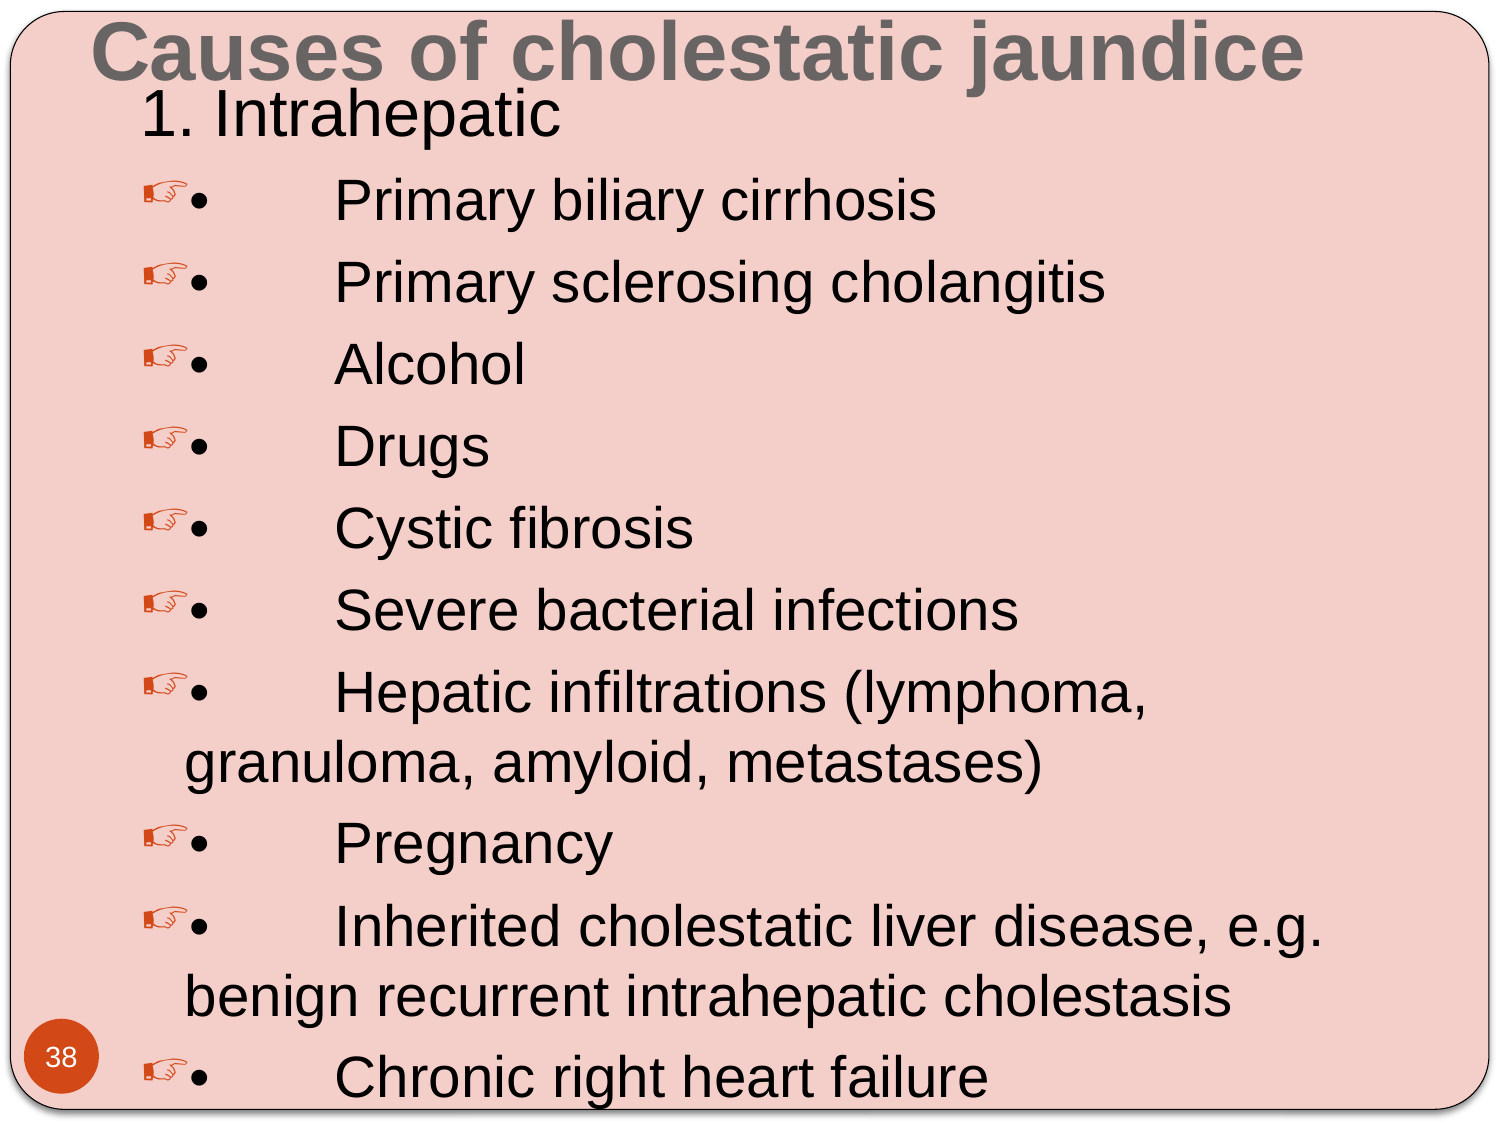

# Causes of cholestatic jaundice
1. Intrahepatic
•	Primary biliary cirrhosis
•	Primary sclerosing cholangitis
•	Alcohol
•	Drugs
•	Cystic fibrosis
•	Severe bacterial infections
•	Hepatic infiltrations (lymphoma, granuloma, amyloid, metastases)
•	Pregnancy
•	Inherited cholestatic liver disease, e.g. benign recurrent intrahepatic cholestasis
•	Chronic right heart failure

38